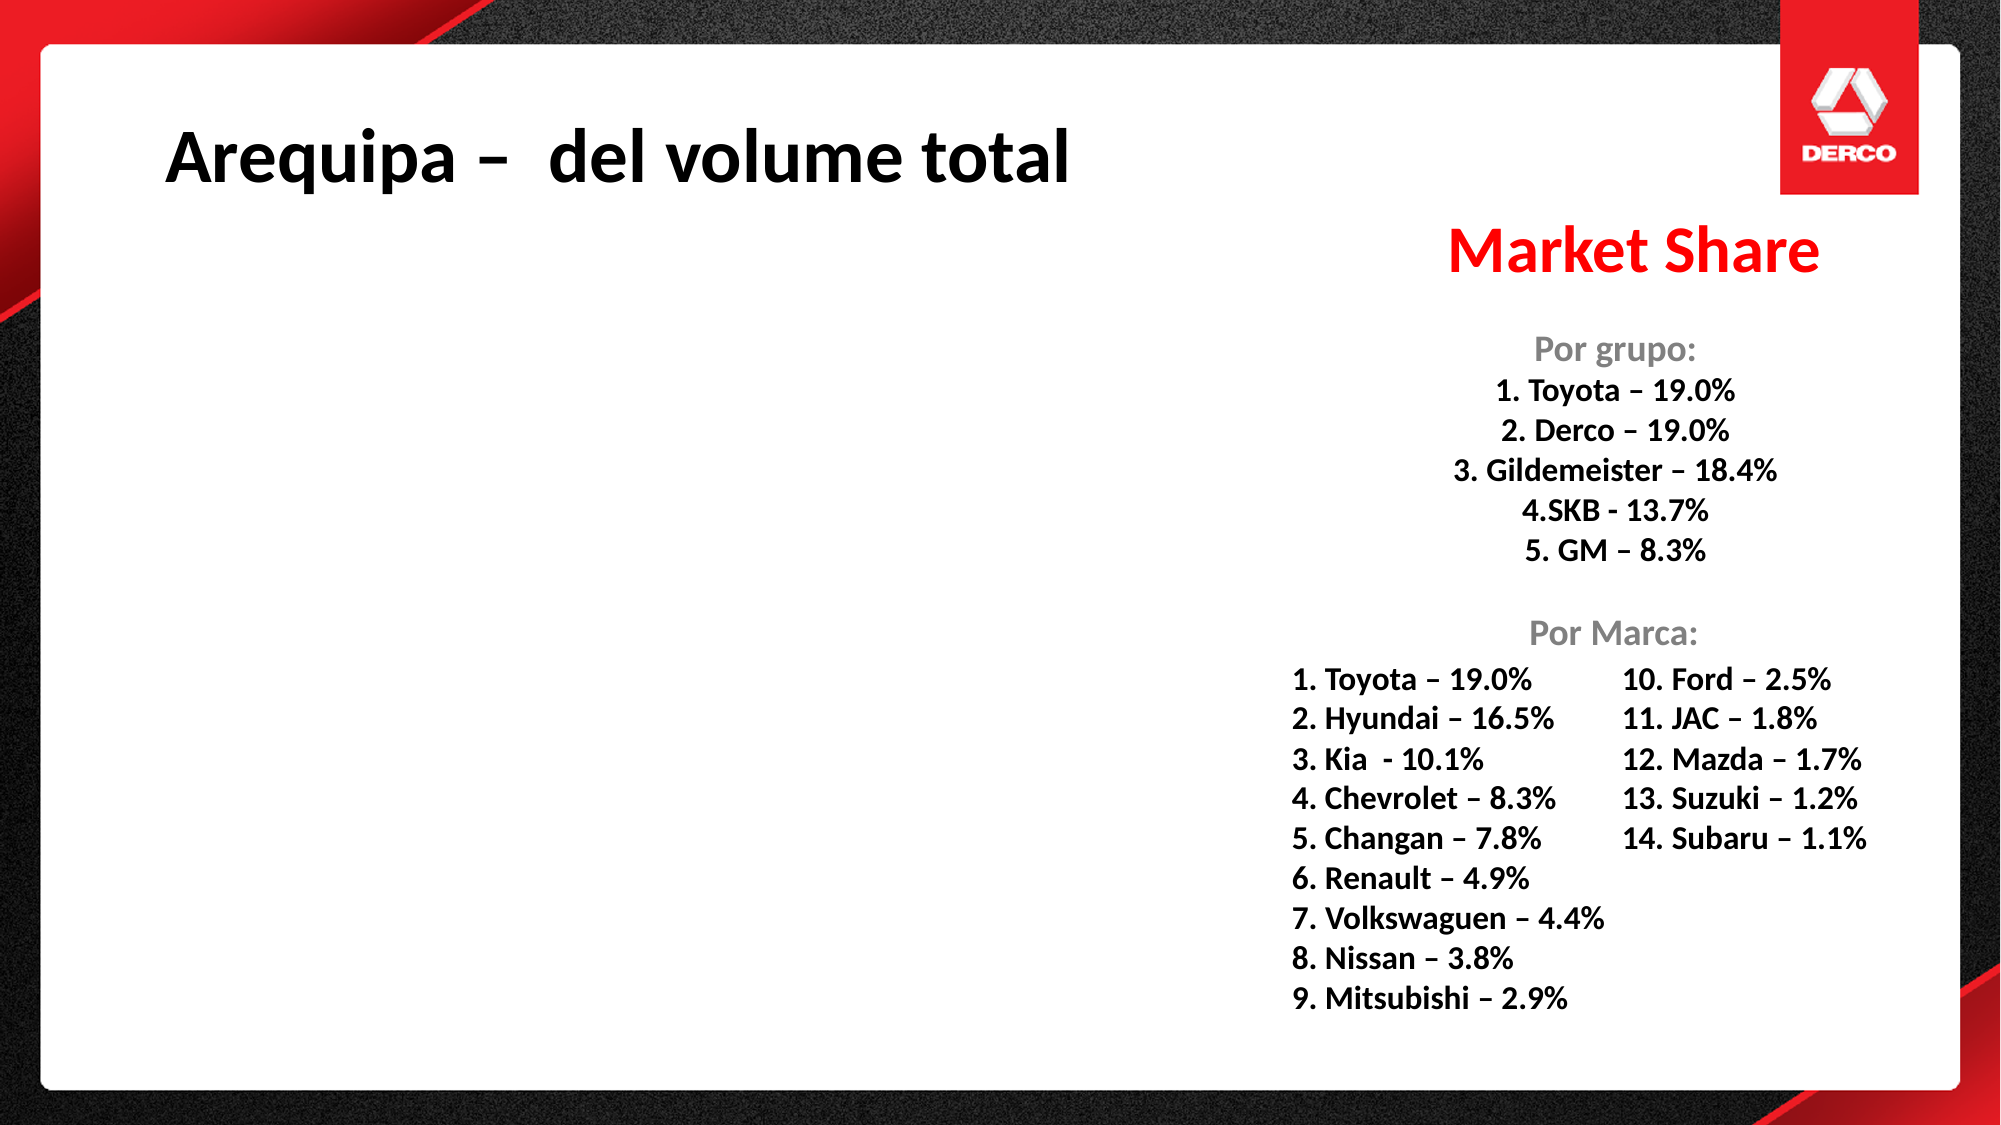

Arequipa –  del volume total
Market Share
Por grupo:
1. Toyota – 19.0%
2. Derco – 19.0%
3. Gildemeister – 18.4%
4.SKB - 13.7%
5. GM – 8.3%

Por Marca:
1. Toyota – 19.0%
2. Hyundai – 16.5%
3. Kia  - 10.1%
4. Chevrolet – 8.3%
5. Changan – 7.8%
6. Renault – 4.9%
7. Volkswaguen – 4.4%
8. Nissan – 3.8%
9. Mitsubishi – 2.9%
10. Ford – 2.5%
11. JAC – 1.8%
12. Mazda – 1.7%
13. Suzuki – 1.2%
14. Subaru – 1.1%